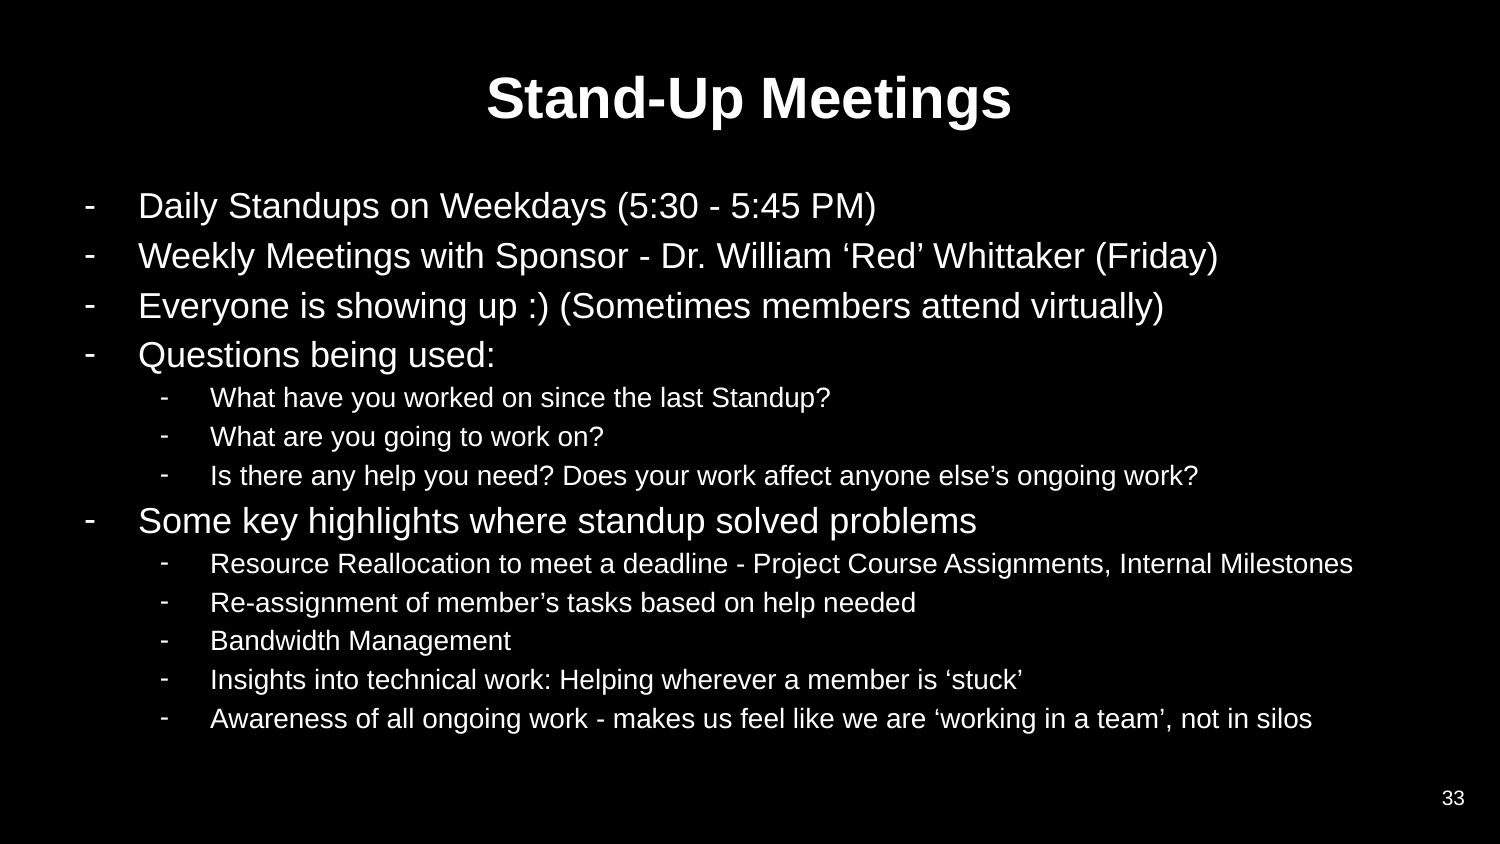

# Stand-Up Meetings
Daily Standups on Weekdays (5:30 - 5:45 PM)
Weekly Meetings with Sponsor - Dr. William ‘Red’ Whittaker (Friday)
Everyone is showing up :) (Sometimes members attend virtually)
Questions being used:
What have you worked on since the last Standup?
What are you going to work on?
Is there any help you need? Does your work affect anyone else’s ongoing work?
Some key highlights where standup solved problems
Resource Reallocation to meet a deadline - Project Course Assignments, Internal Milestones
Re-assignment of member’s tasks based on help needed
Bandwidth Management
Insights into technical work: Helping wherever a member is ‘stuck’
Awareness of all ongoing work - makes us feel like we are ‘working in a team’, not in silos
33